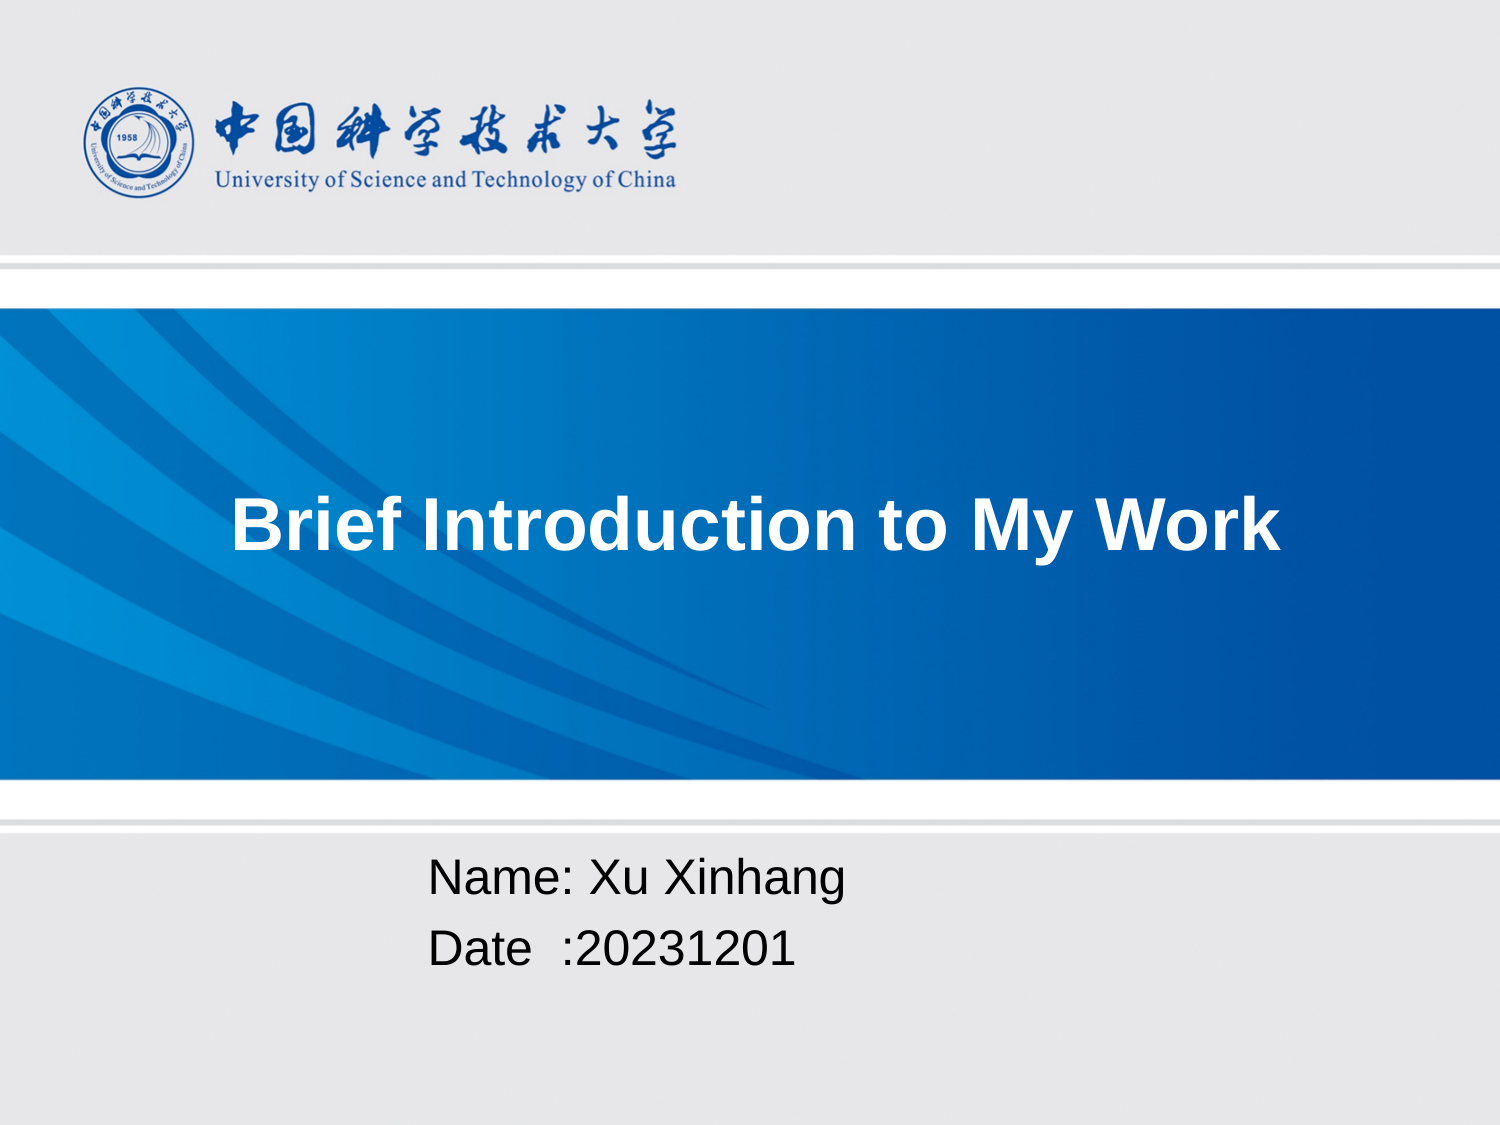

# Brief Introduction to My Work
Name: Xu Xinhang
Date  :20231201